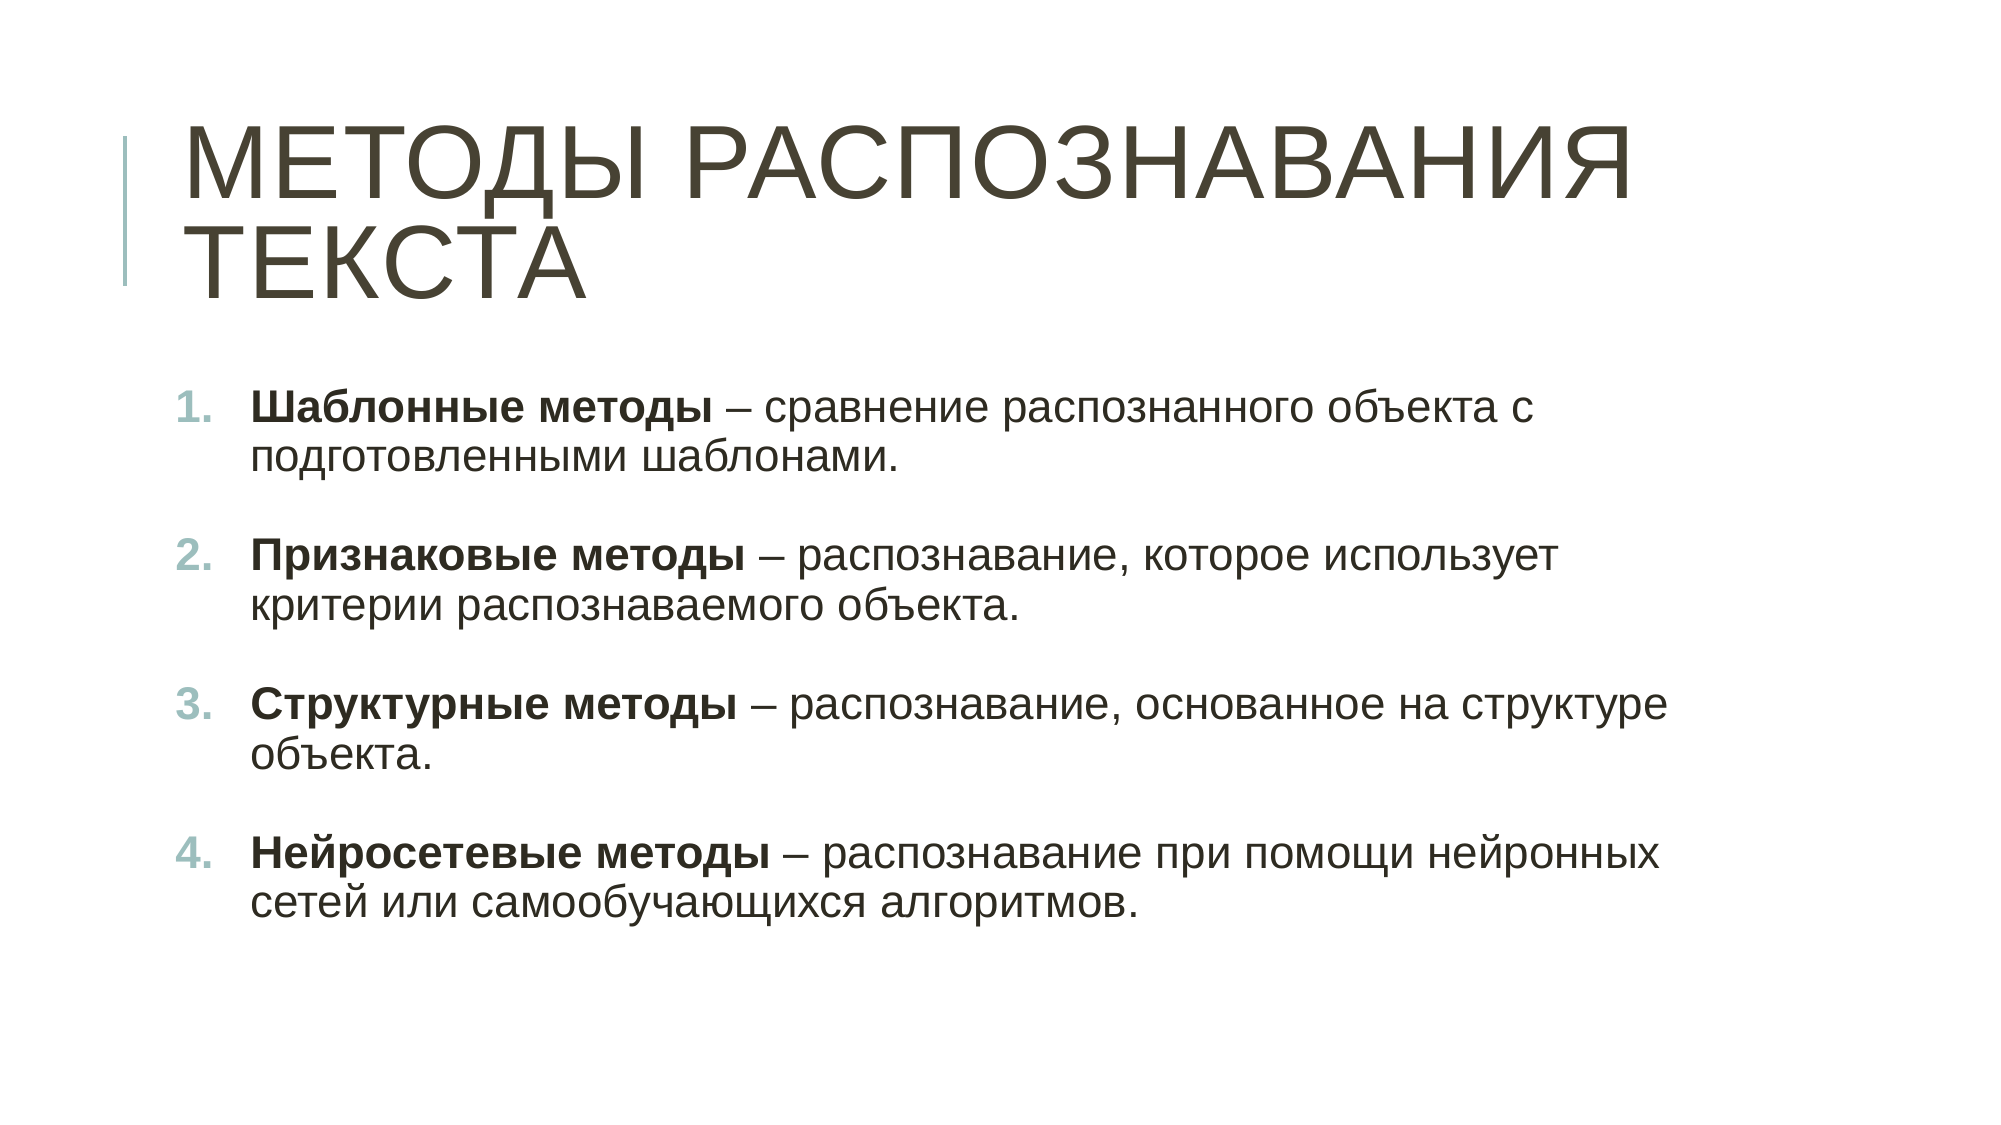

# Методы распознавания текста
Шаблонные методы – сравнение распознанного объекта с подготовленными шаблонами.
Признаковые методы – распознавание, которое использует критерии распознаваемого объекта.
Структурные методы – распознавание, основанное на структуре объекта.
Нейросетевые методы – распознавание при помощи нейронных сетей или самообучающихся алгоритмов.